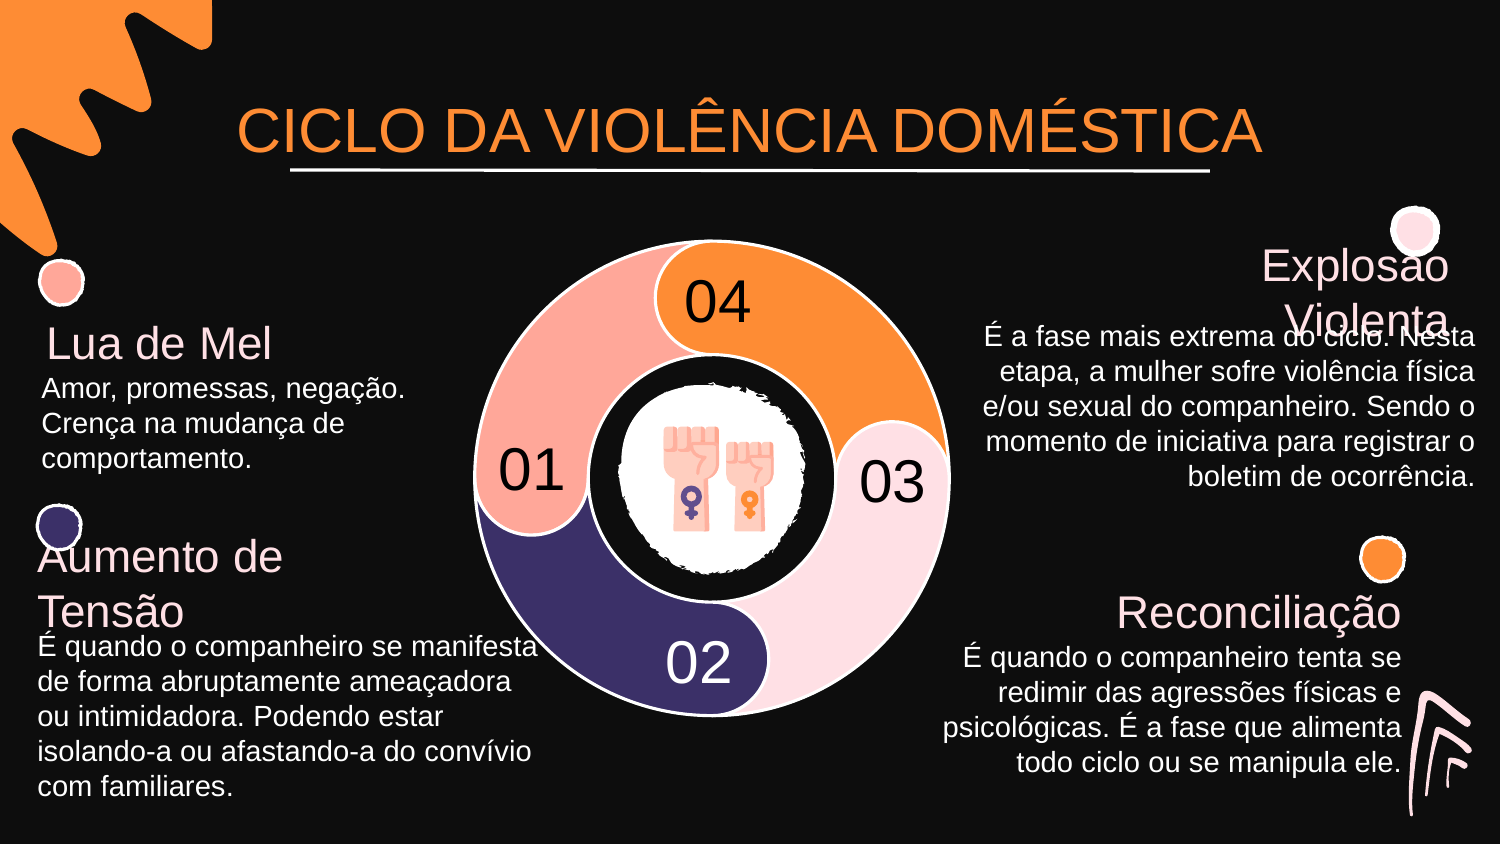

# CICLO DA VIOLÊNCIA DOMÉSTICA

04

01
03

02

Explosão Violenta
É a fase mais extrema do ciclo. Nesta etapa, a mulher sofre violência física e/ou sexual do companheiro. Sendo o momento de iniciativa para registrar o boletim de ocorrência.
Lua de Mel
Amor, promessas, negação. Crença na mudança de comportamento.

Aumento de Tensão
Reconciliação
É quando o companheiro se manifesta de forma abruptamente ameaçadora ou intimidadora. Podendo estar isolando-a ou afastando-a do convívio com familiares.
É quando o companheiro tenta se redimir das agressões físicas e psicológicas. É a fase que alimenta todo ciclo ou se manipula ele.